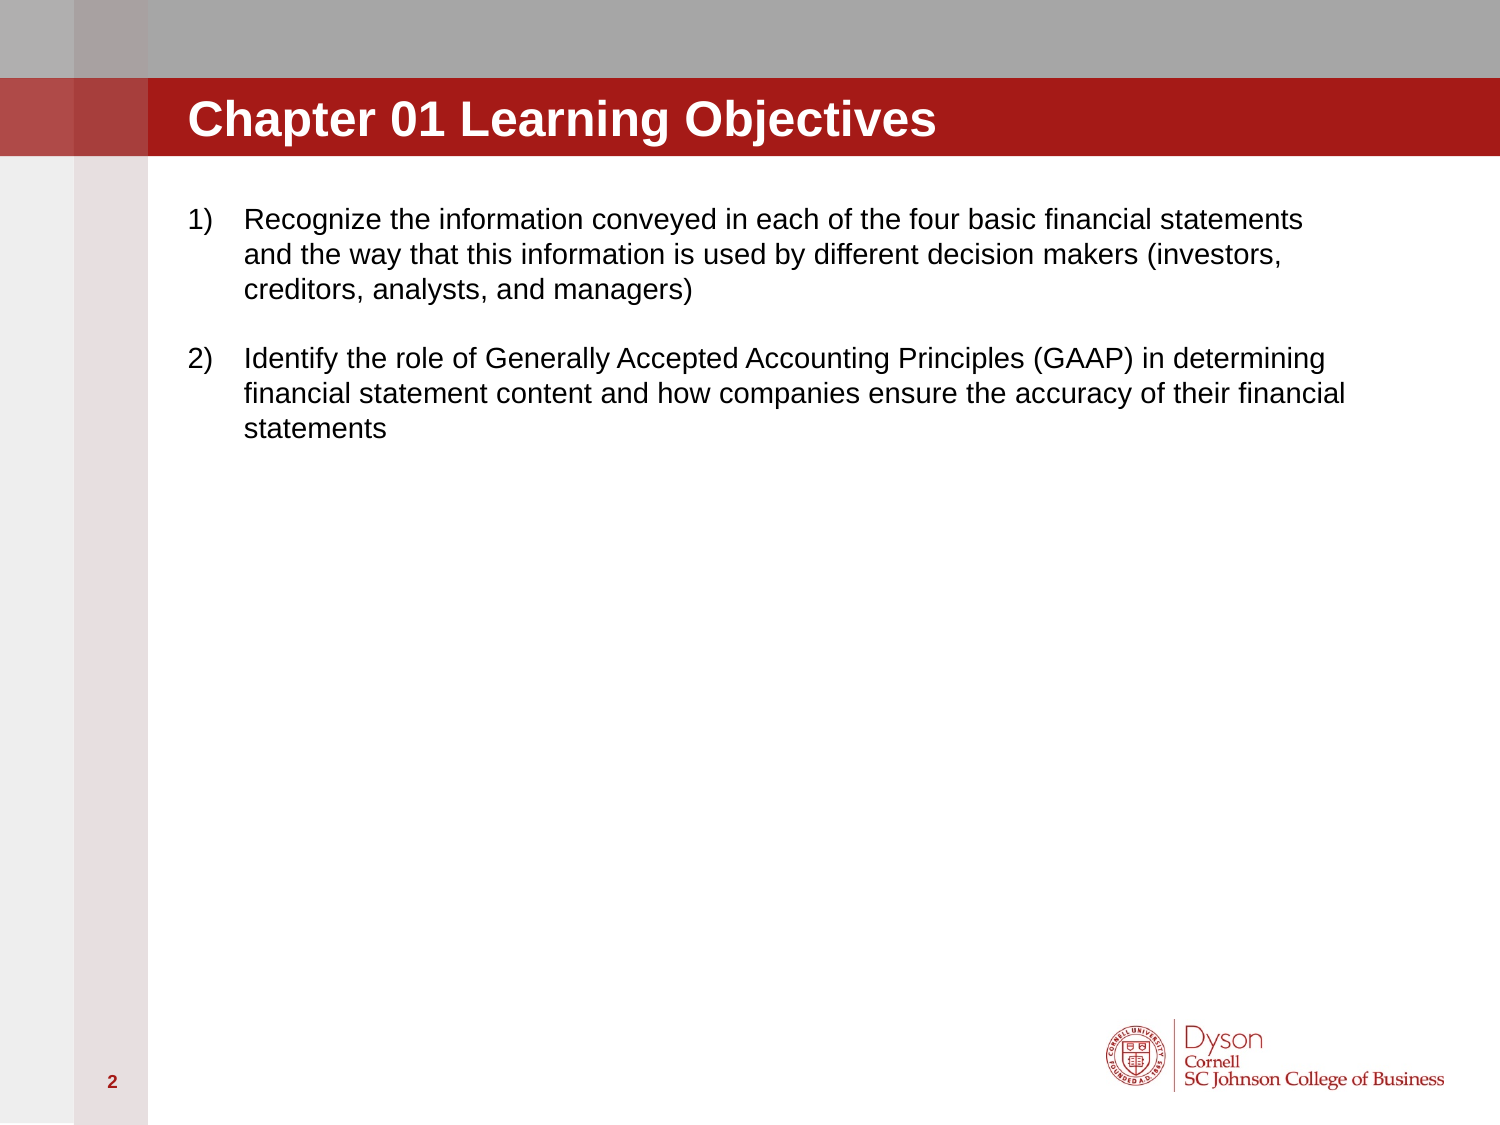

# Chapter 01 Learning Objectives
Recognize the information conveyed in each of the four basic financial statements and the way that this information is used by different decision makers (investors, creditors, analysts, and managers)

Identify the role of Generally Accepted Accounting Principles (GAAP) in determining financial statement content and how companies ensure the accuracy of their financial statements

2